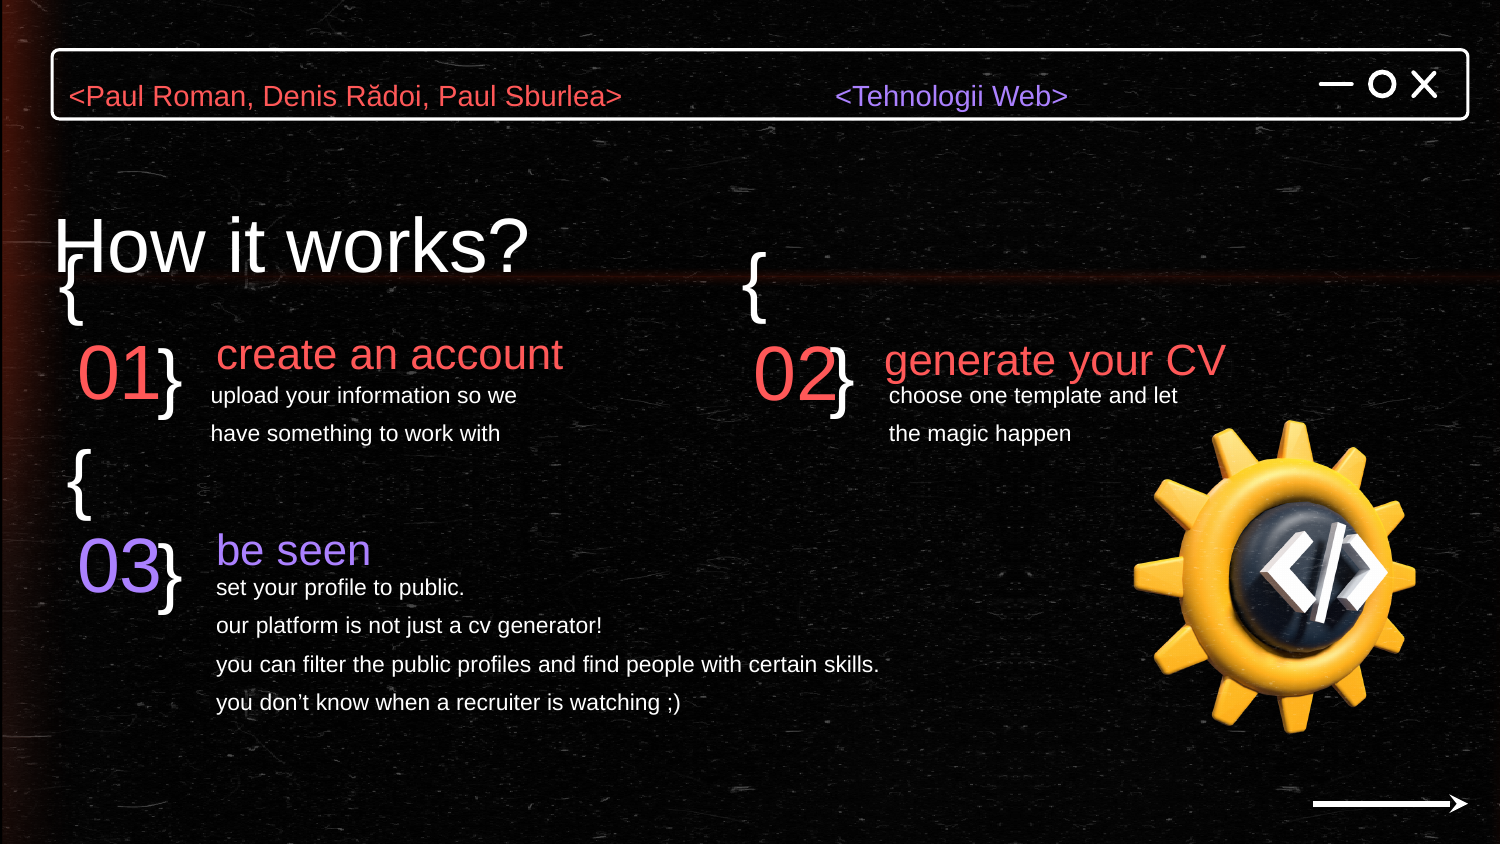

<Paul Roman, Denis Rădoi, Paul Sburlea>           	  <Tehnologii Web>
How it works?
01
02
}
}
}
}
create an account
generate your CV
upload your information so we
have something to work with
choose one template and let the magic happen

03
}
}
be seen
set your profile to public.
our platform is not just a cv generator!
you can filter the public profiles and find people with certain skills.
you don’t know when a recruiter is watching ;)